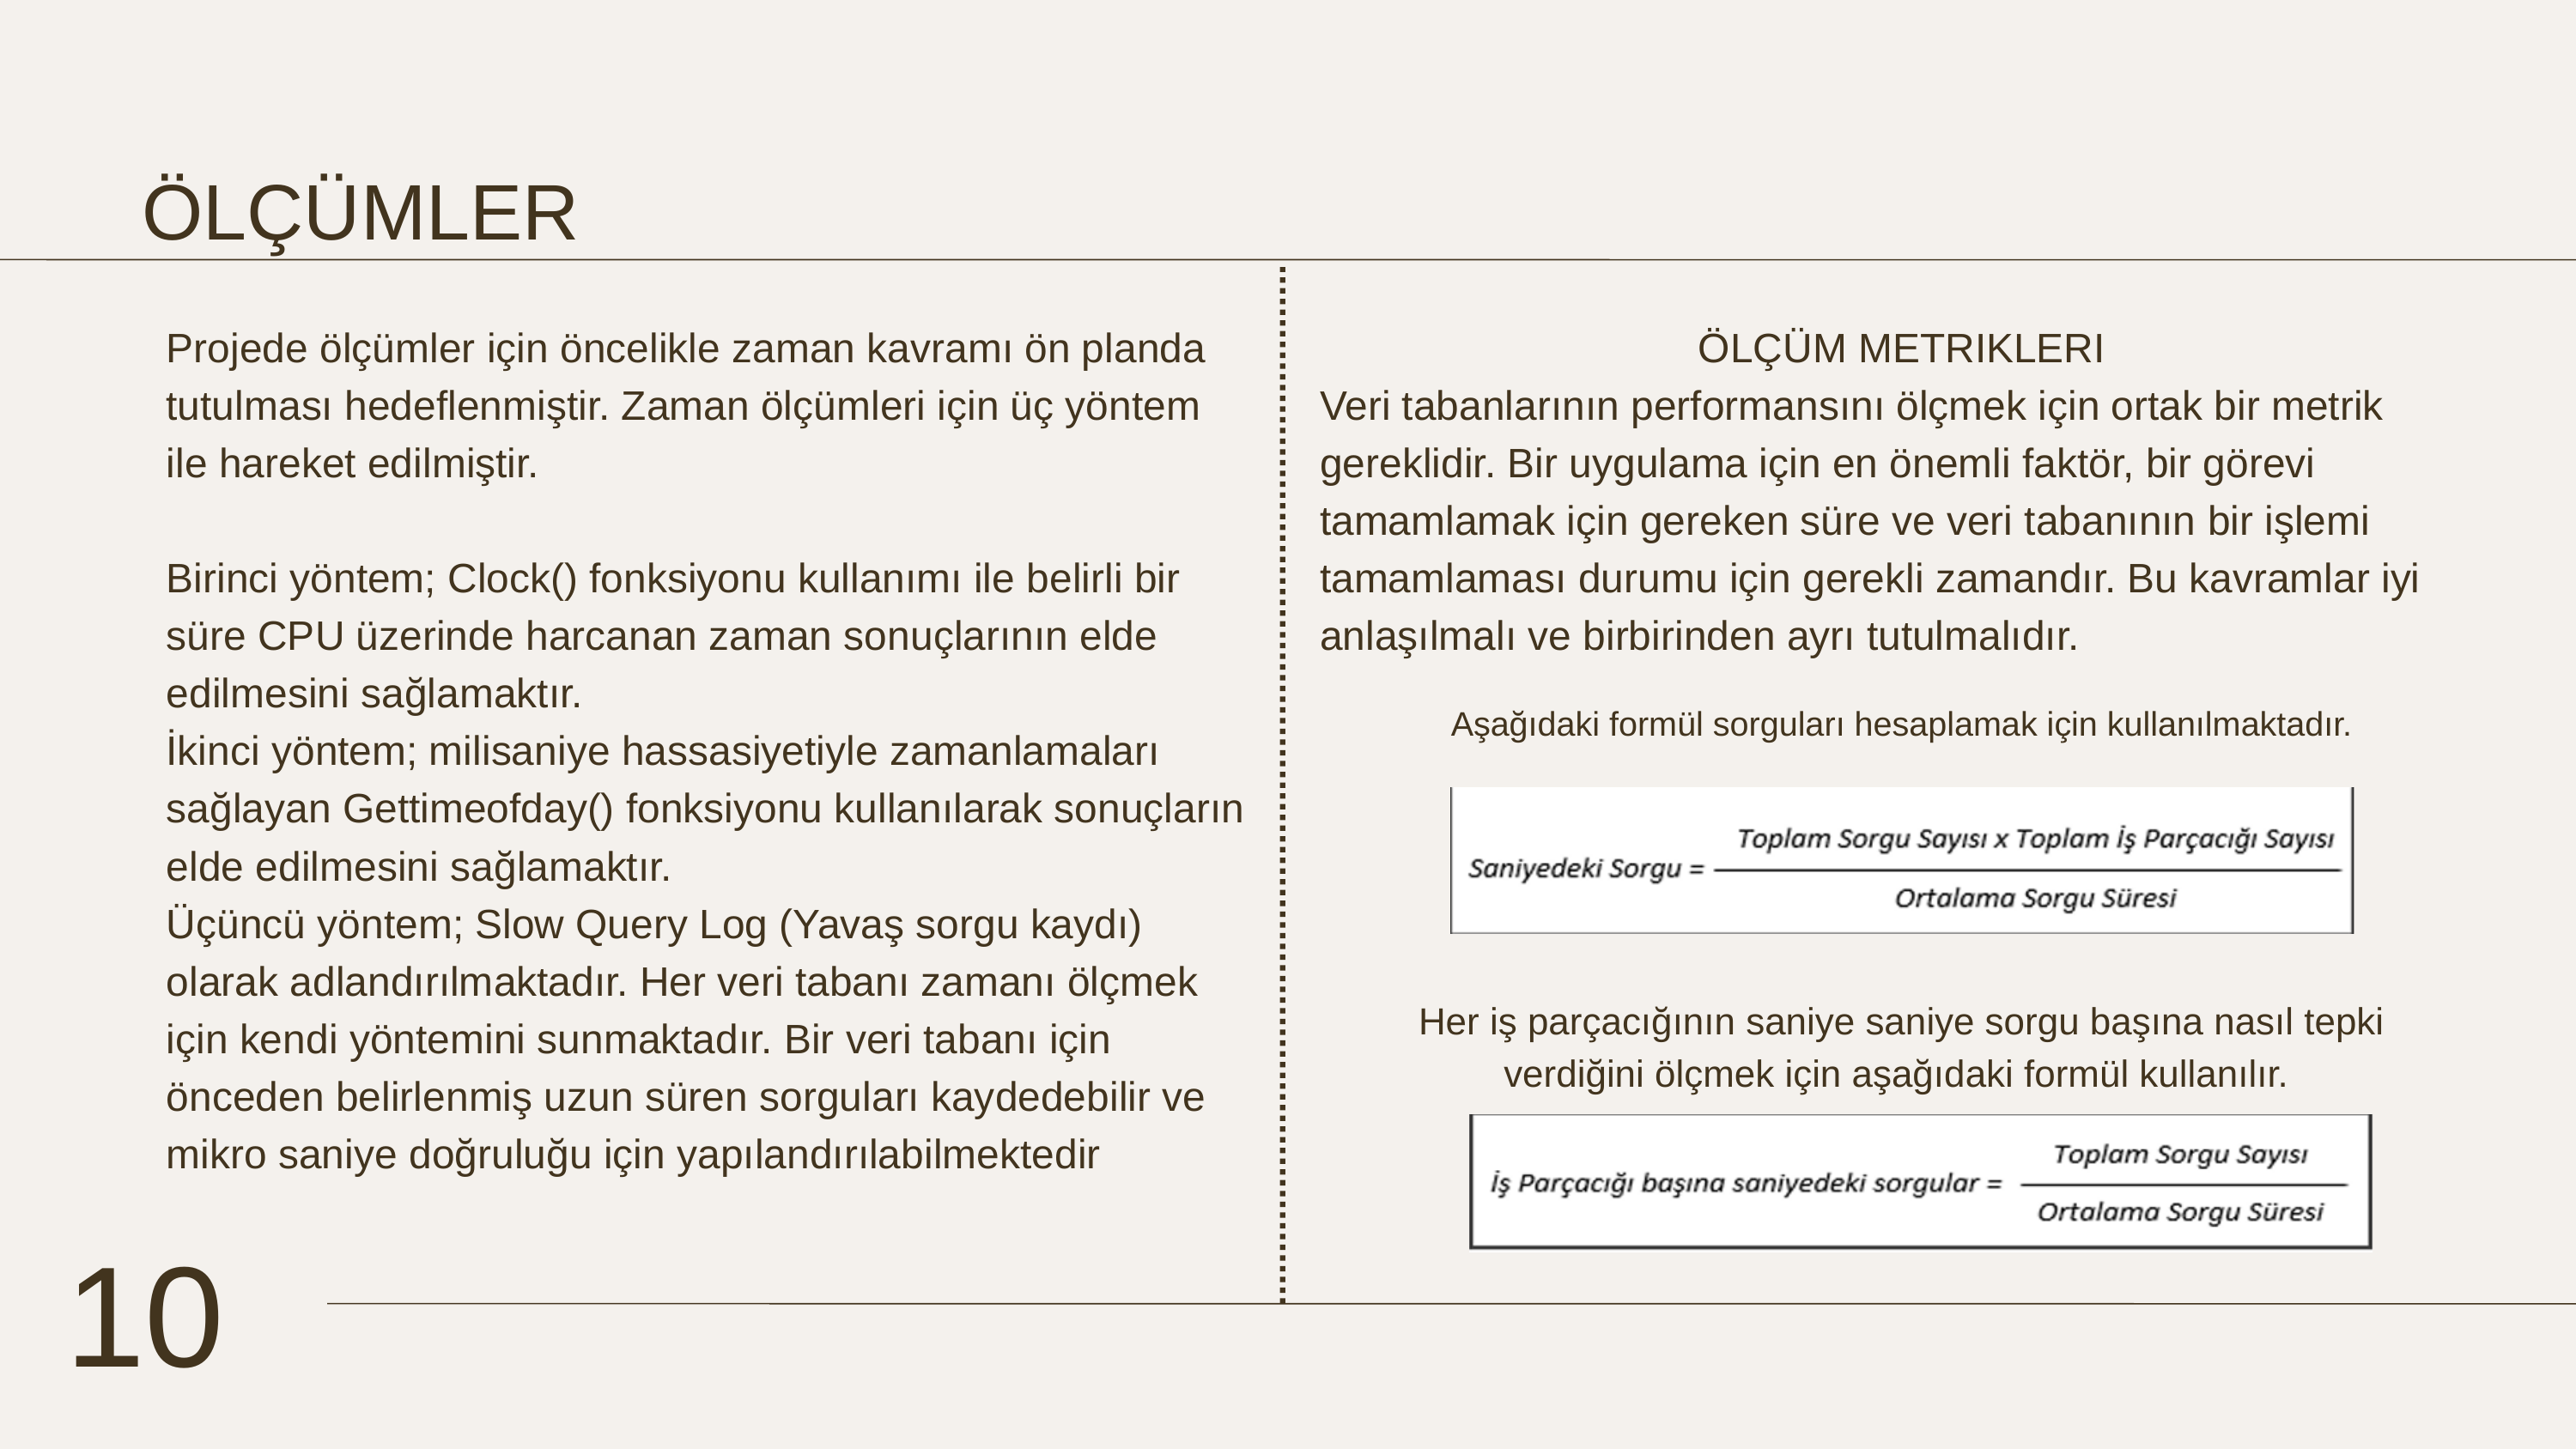

ÖLÇÜMLER

Projede ölçümler için öncelikle zaman kavramı ön planda tutulması hedeflenmiştir. Zaman ölçümleri için üç yöntem ile hareket edilmiştir.

Birinci yöntem; Clock() fonksiyonu kullanımı ile belirli bir süre CPU üzerinde harcanan zaman sonuçlarının elde edilmesini sağlamaktır.
İkinci yöntem; milisaniye hassasiyetiyle zamanlamaları sağlayan Gettimeofday() fonksiyonu kullanılarak sonuçların elde edilmesini sağlamaktır.
Üçüncü yöntem; Slow Query Log (Yavaş sorgu kaydı) olarak adlandırılmaktadır. Her veri tabanı zamanı ölçmek için kendi yöntemini sunmaktadır. Bir veri tabanı için önceden belirlenmiş uzun süren sorguları kaydedebilir ve mikro saniye doğruluğu için yapılandırılabilmektedir
ÖLÇÜM METRIKLERI
Veri tabanlarının performansını ölçmek için ortak bir metrik gereklidir. Bir uygulama için en önemli faktör, bir görevi tamamlamak için gereken süre ve veri tabanının bir işlemi tamamlaması durumu için gerekli zamandır. Bu kavramlar iyi anlaşılmalı ve birbirinden ayrı tutulmalıdır.
Aşağıdaki formül sorguları hesaplamak için kullanılmaktadır.

Her iş parçacığının saniye saniye sorgu başına nasıl tepki verdiğini ölçmek için aşağıdaki formül kullanılır.

10